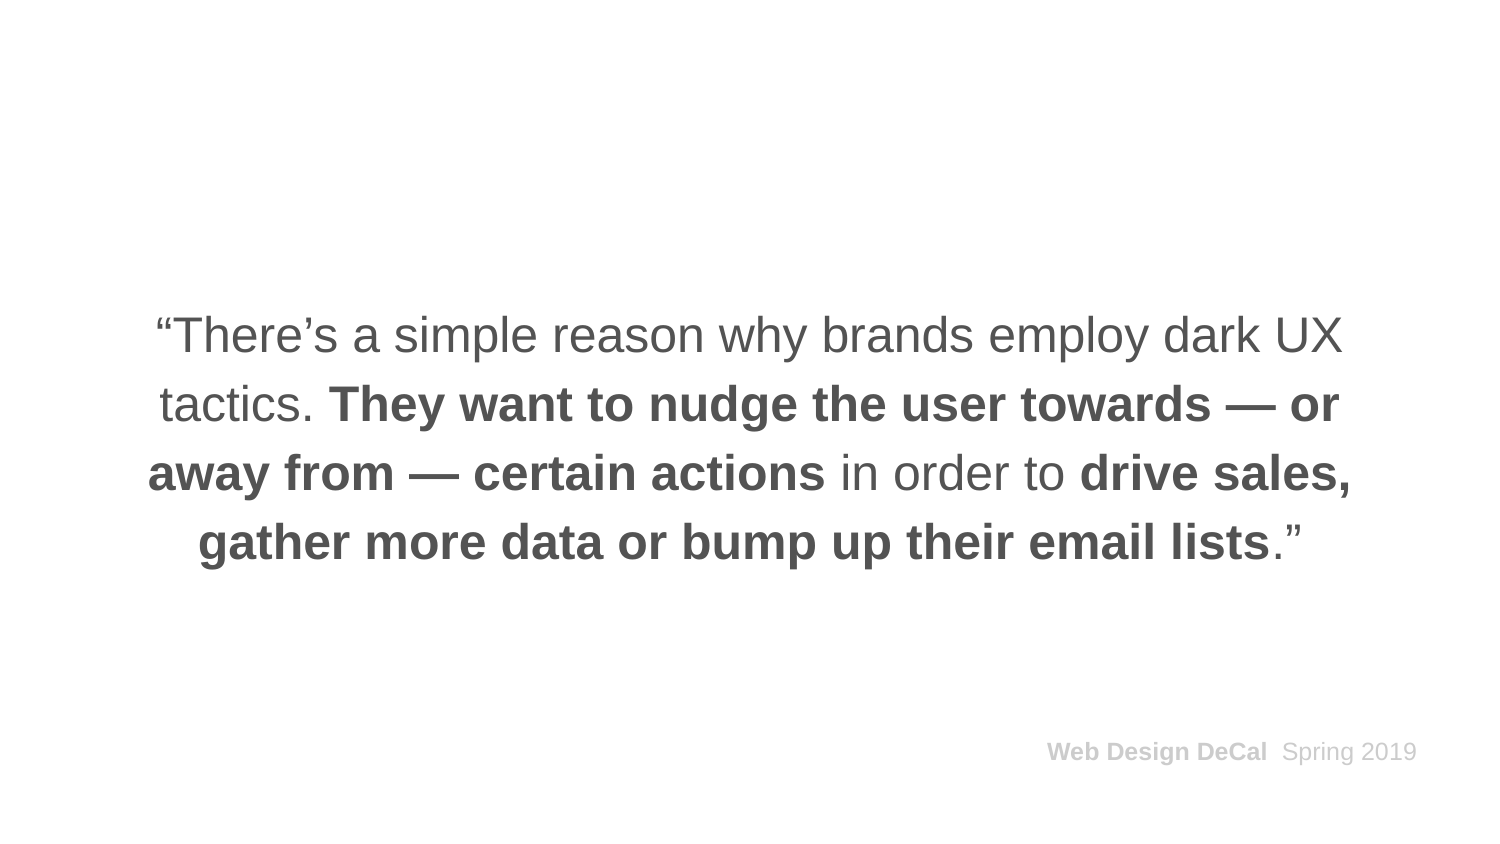

# “There’s a simple reason why brands employ dark UX tactics. They want to nudge the user towards — or away from — certain actions in order to drive sales, gather more data or bump up their email lists.”